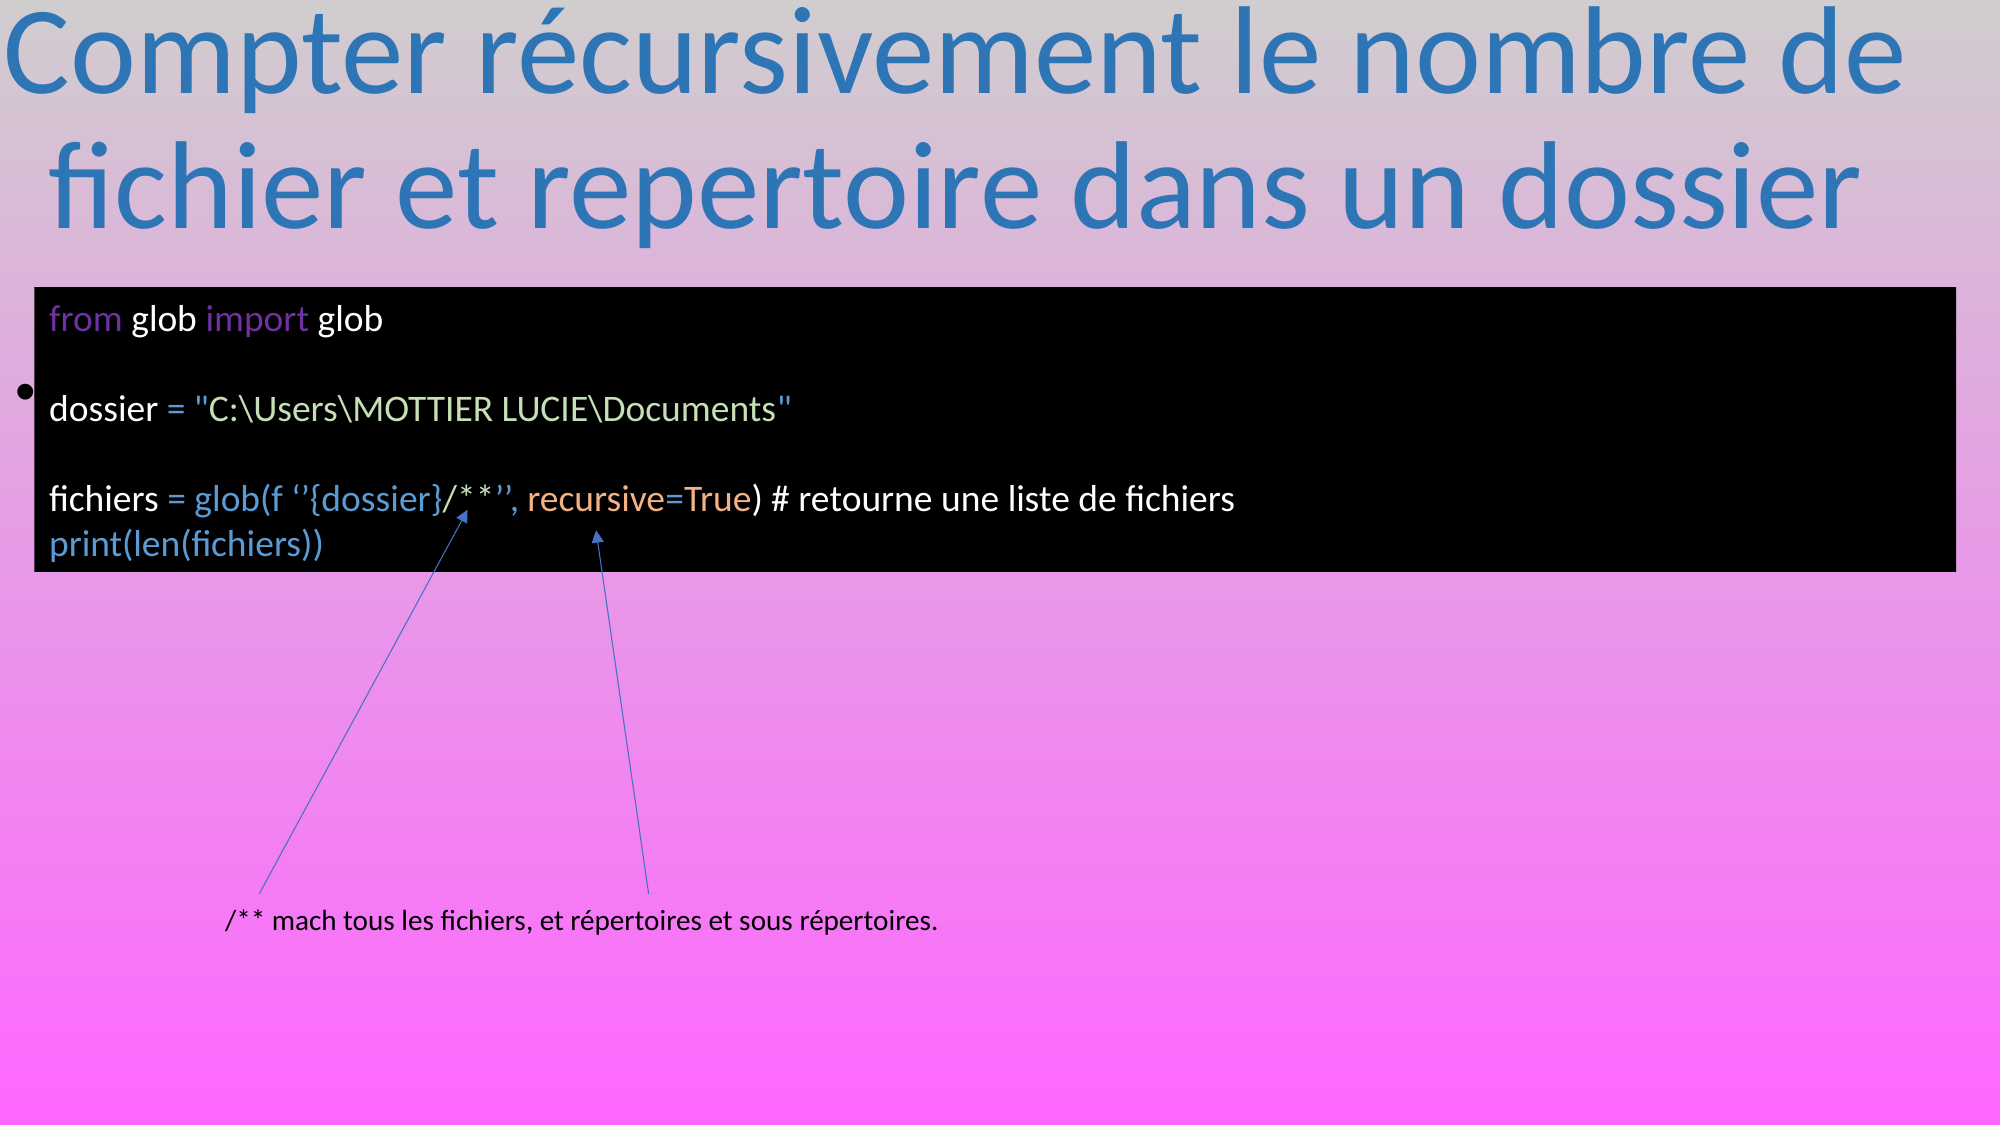

# Compter récursivement le nombre de fichier et repertoire dans un dossier
from glob import glob

dossier = "C:\Users\MOTTIER LUCIE\Documents"

fichiers = glob(f ‘’{dossier}/**’’, recursive=True) # retourne une liste de fichiers
print(len(fichiers))
/** mach tous les fichiers, et répertoires et sous répertoires.

299